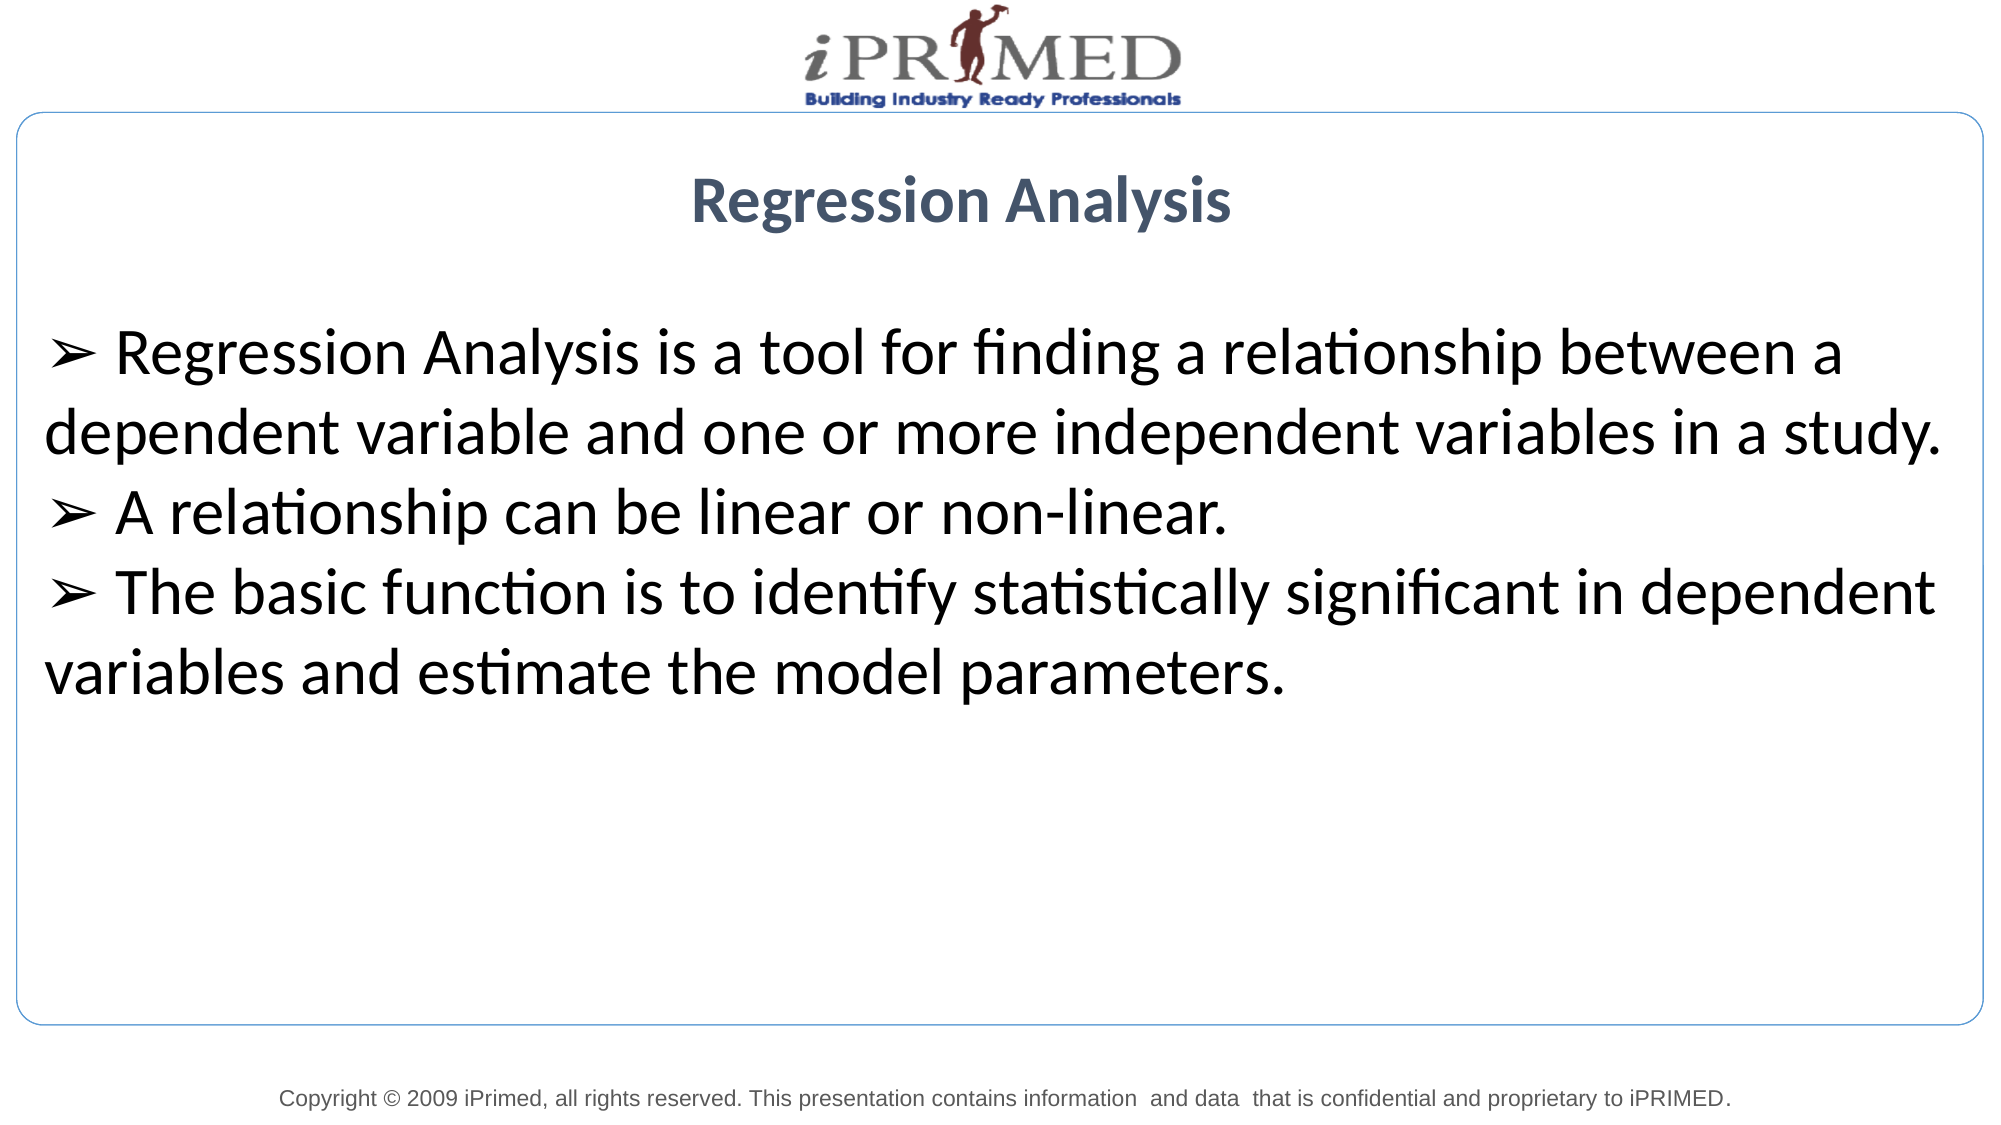

Regression Analysis
➢ Regression Analysis is a tool for finding a relationship between a dependent variable and one or more independent variables in a study.
➢ A relationship can be linear or non-linear.
➢ The basic function is to identify statistically significant in dependent variables and estimate the model parameters.